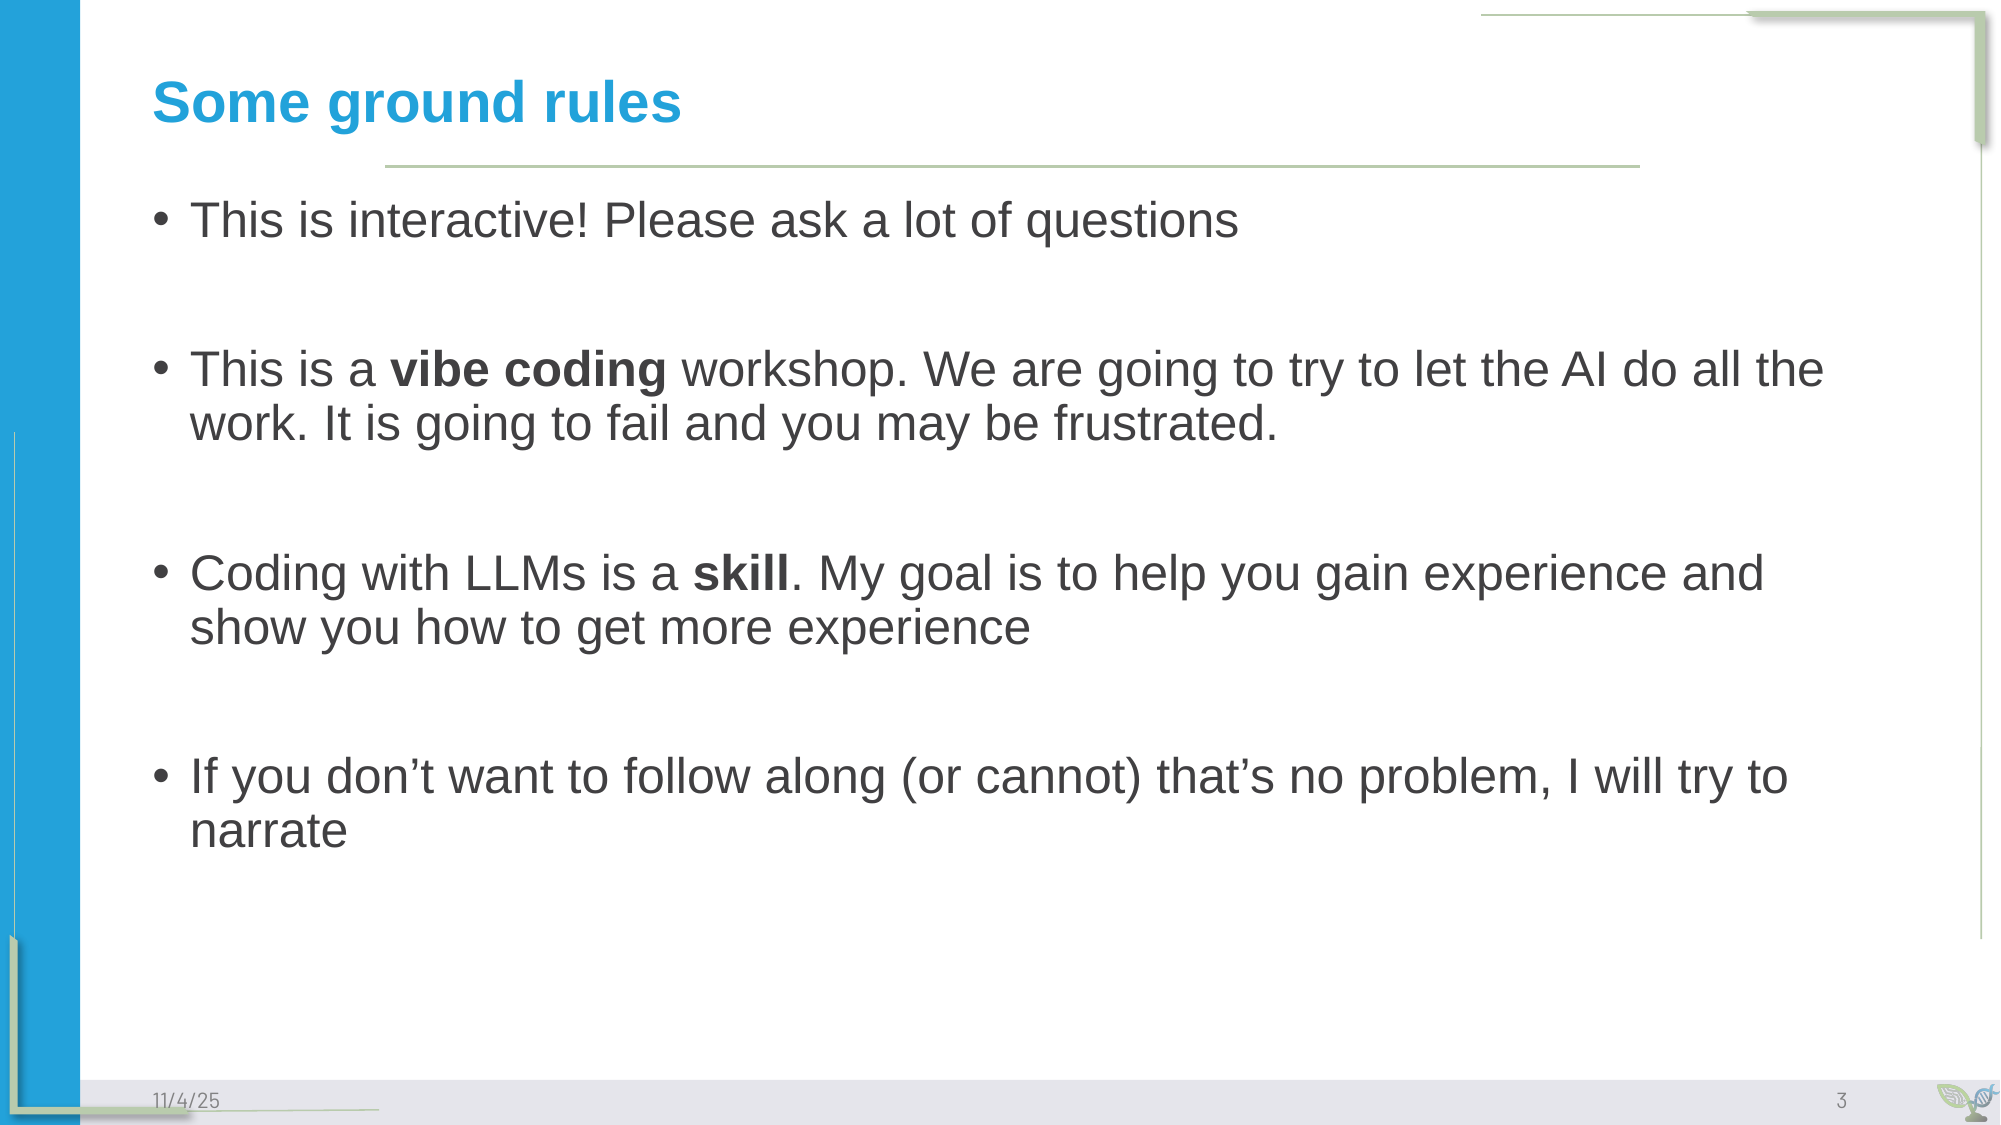

# Some ground rules
This is interactive! Please ask a lot of questions

This is a vibe coding workshop. We are going to try to let the AI do all the work. It is going to fail and you may be frustrated.

Coding with LLMs is a skill. My goal is to help you gain experience and show you how to get more experience

If you don’t want to follow along (or cannot) that’s no problem, I will try to narrate
11/4/25
3